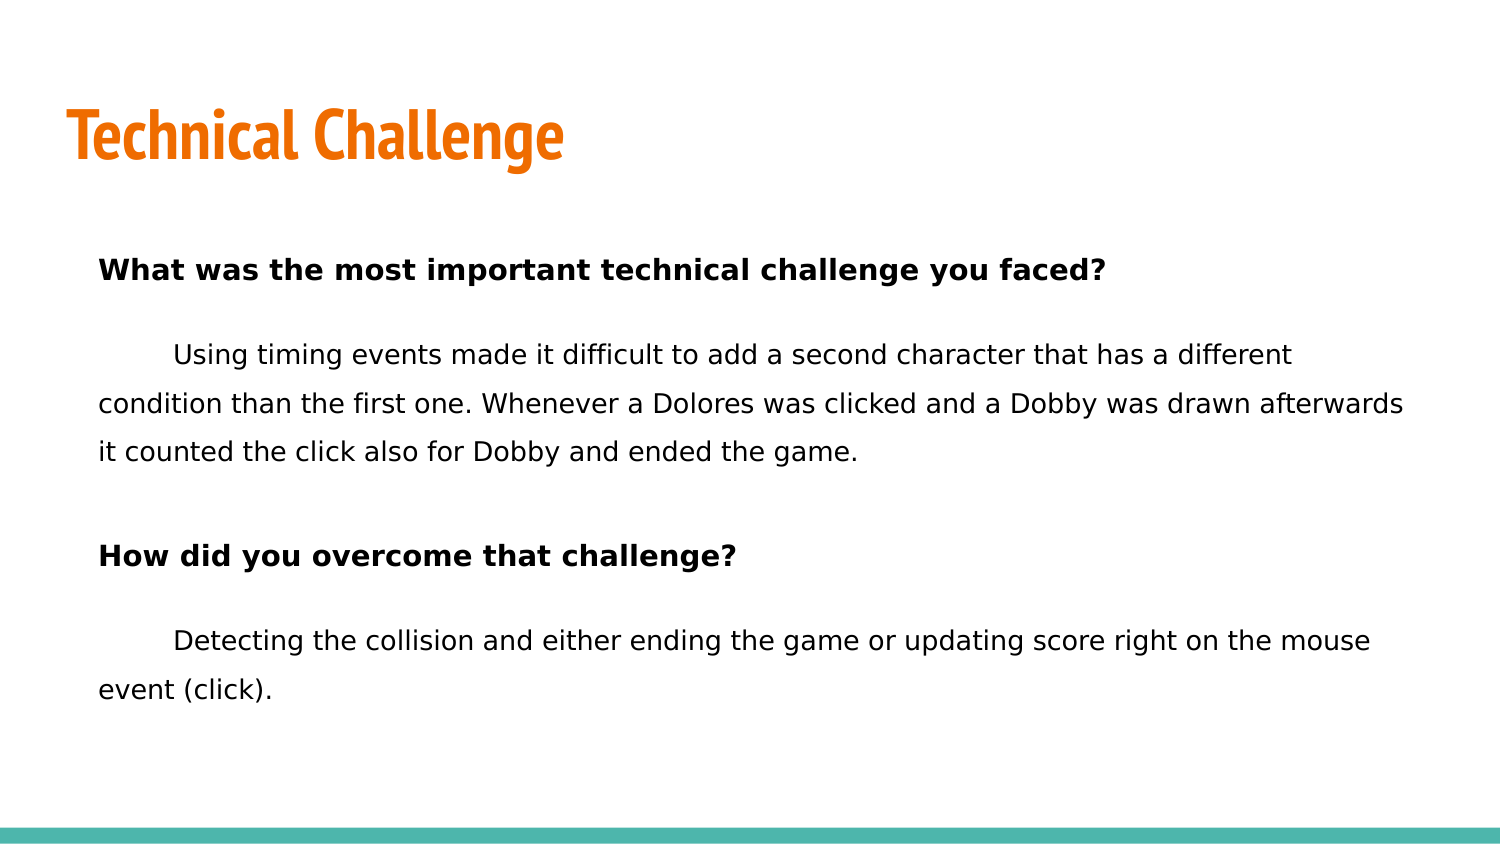

# Technical Challenge
What was the most important technical challenge you faced?

Using timing events made it difficult to add a second character that has a different condition than the first one. Whenever a Dolores was clicked and a Dobby was drawn afterwards it counted the click also for Dobby and ended the game.

How did you overcome that challenge?

Detecting the collision and either ending the game or updating score right on the mouse event (click).